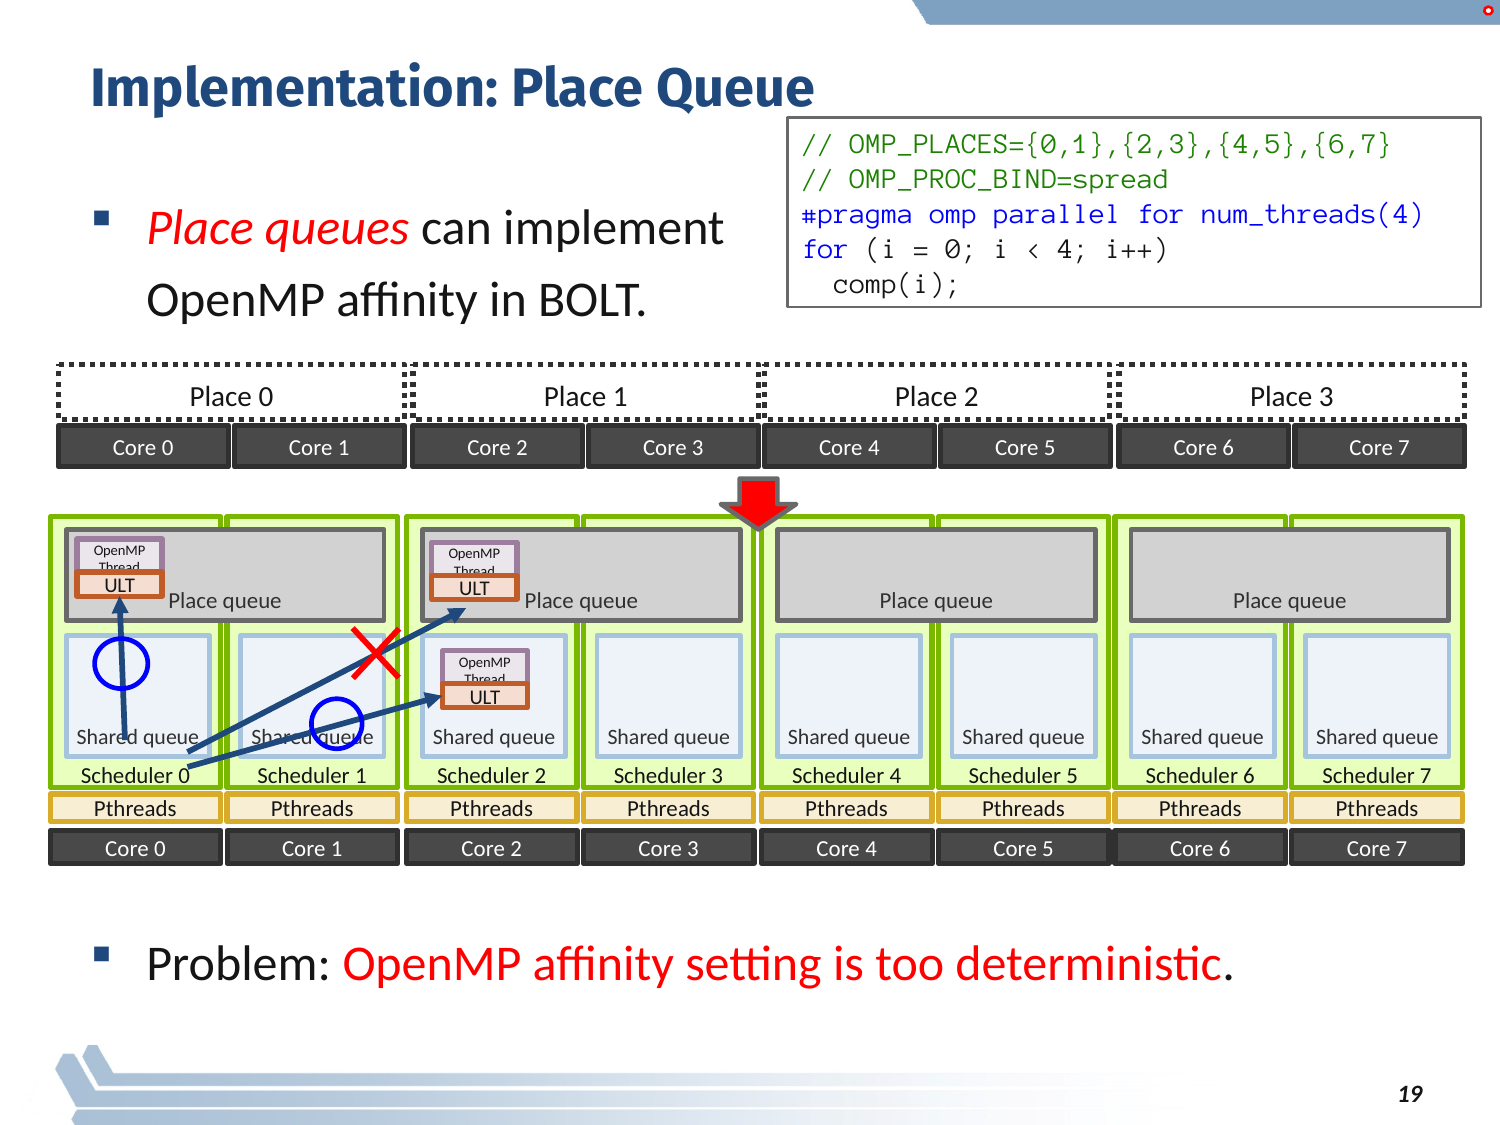

# Implementation: Place Queue
// OMP_PLACES={0,1},{2,3},{4,5},{6,7}
// OMP_PROC_BIND=spread
#pragma omp parallel for num_threads(4)
for (i = 0; i < 4; i++)
  comp(i);
Place queues can implement
OpenMP affinity in BOLT.
Place 0
Place 1
Place 2
Place 3
Core 0
Core 1
Core 2
Core 3
Core 4
Core 5
Core 6
Core 7

Scheduler 0
Scheduler 1
Scheduler 2
Scheduler 3
Scheduler 4
Scheduler 5
Scheduler 6
Scheduler 7
Pthreads
Pthreads
Pthreads
Pthreads
Pthreads
Pthreads
Pthreads
Pthreads
Place queue
Place queue
Place queue
Place queue
OpenMP Thread
ULT
OpenMP Thread
ULT
Shared queue
Shared queue
Shared queue
Shared queue
Shared queue
Shared queue
Shared queue
Shared queue

OpenMP Thread
ULT

Core 0
Core 1
Core 2
Core 3
Core 4
Core 5
Core 6
Core 7
Problem: OpenMP affinity setting is too deterministic.
19